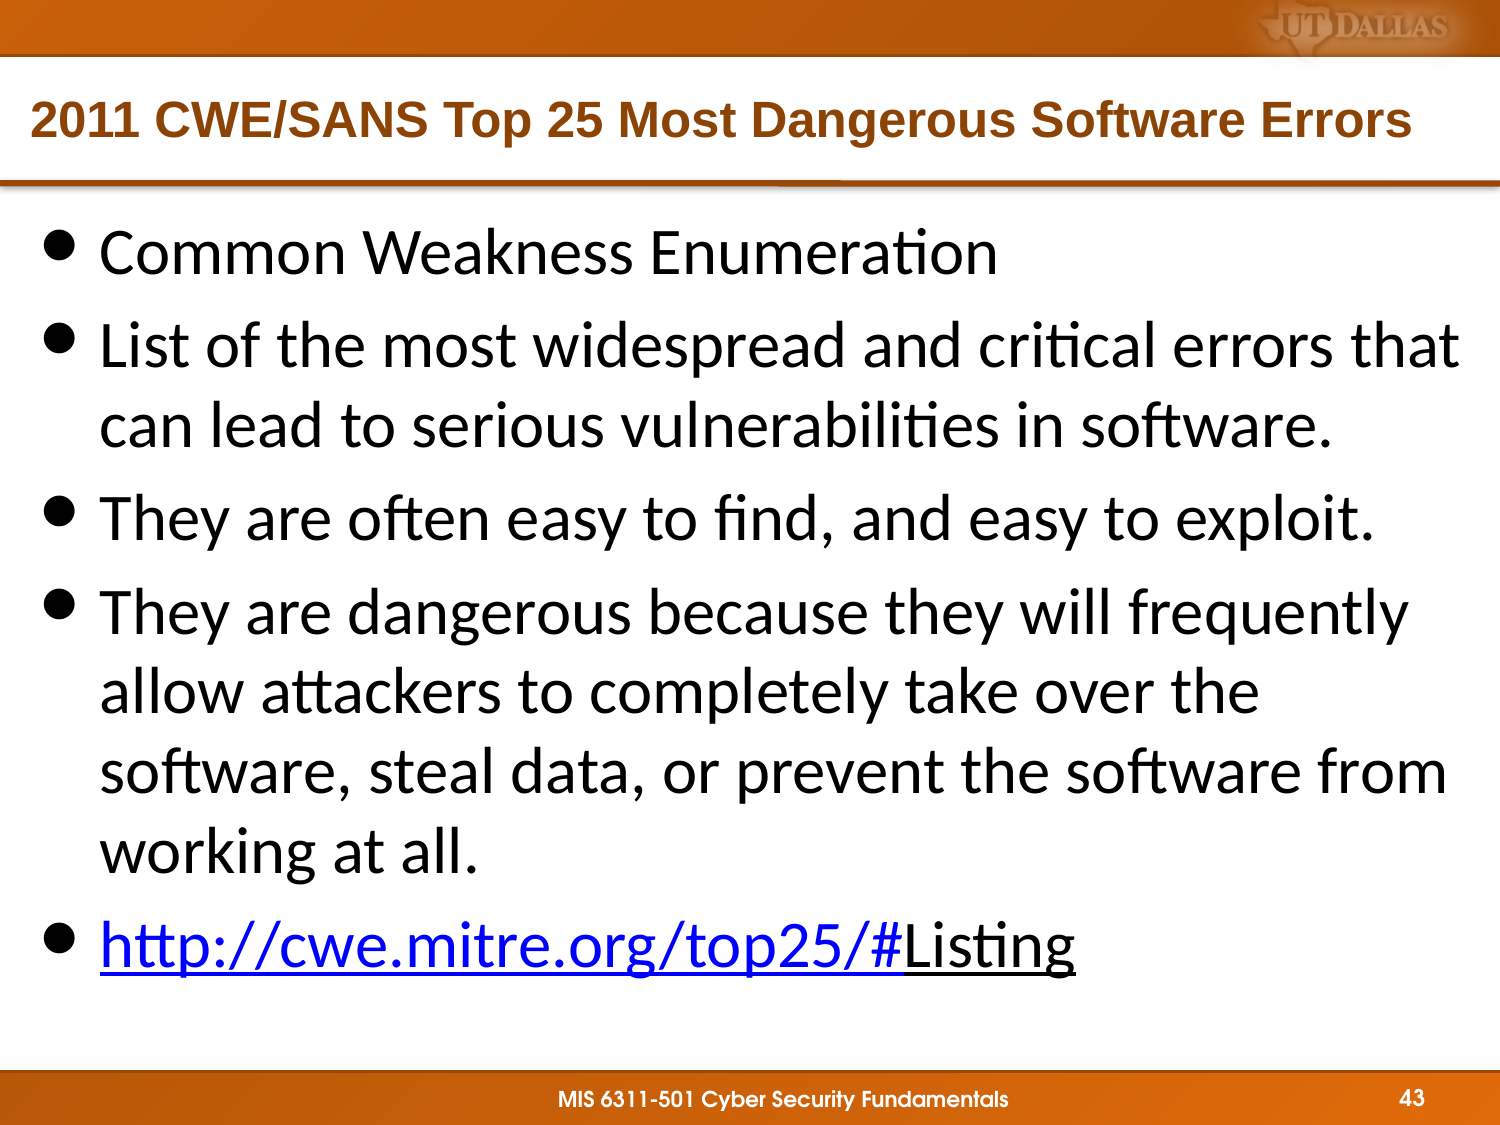

# 2011 CWE/SANS Top 25 Most Dangerous Software Errors
Common Weakness Enumeration
List of the most widespread and critical errors that can lead to serious vulnerabilities in software.
They are often easy to find, and easy to exploit.
They are dangerous because they will frequently allow attackers to completely take over the software, steal data, or prevent the software from working at all.
http://cwe.mitre.org/top25/#Listing
43